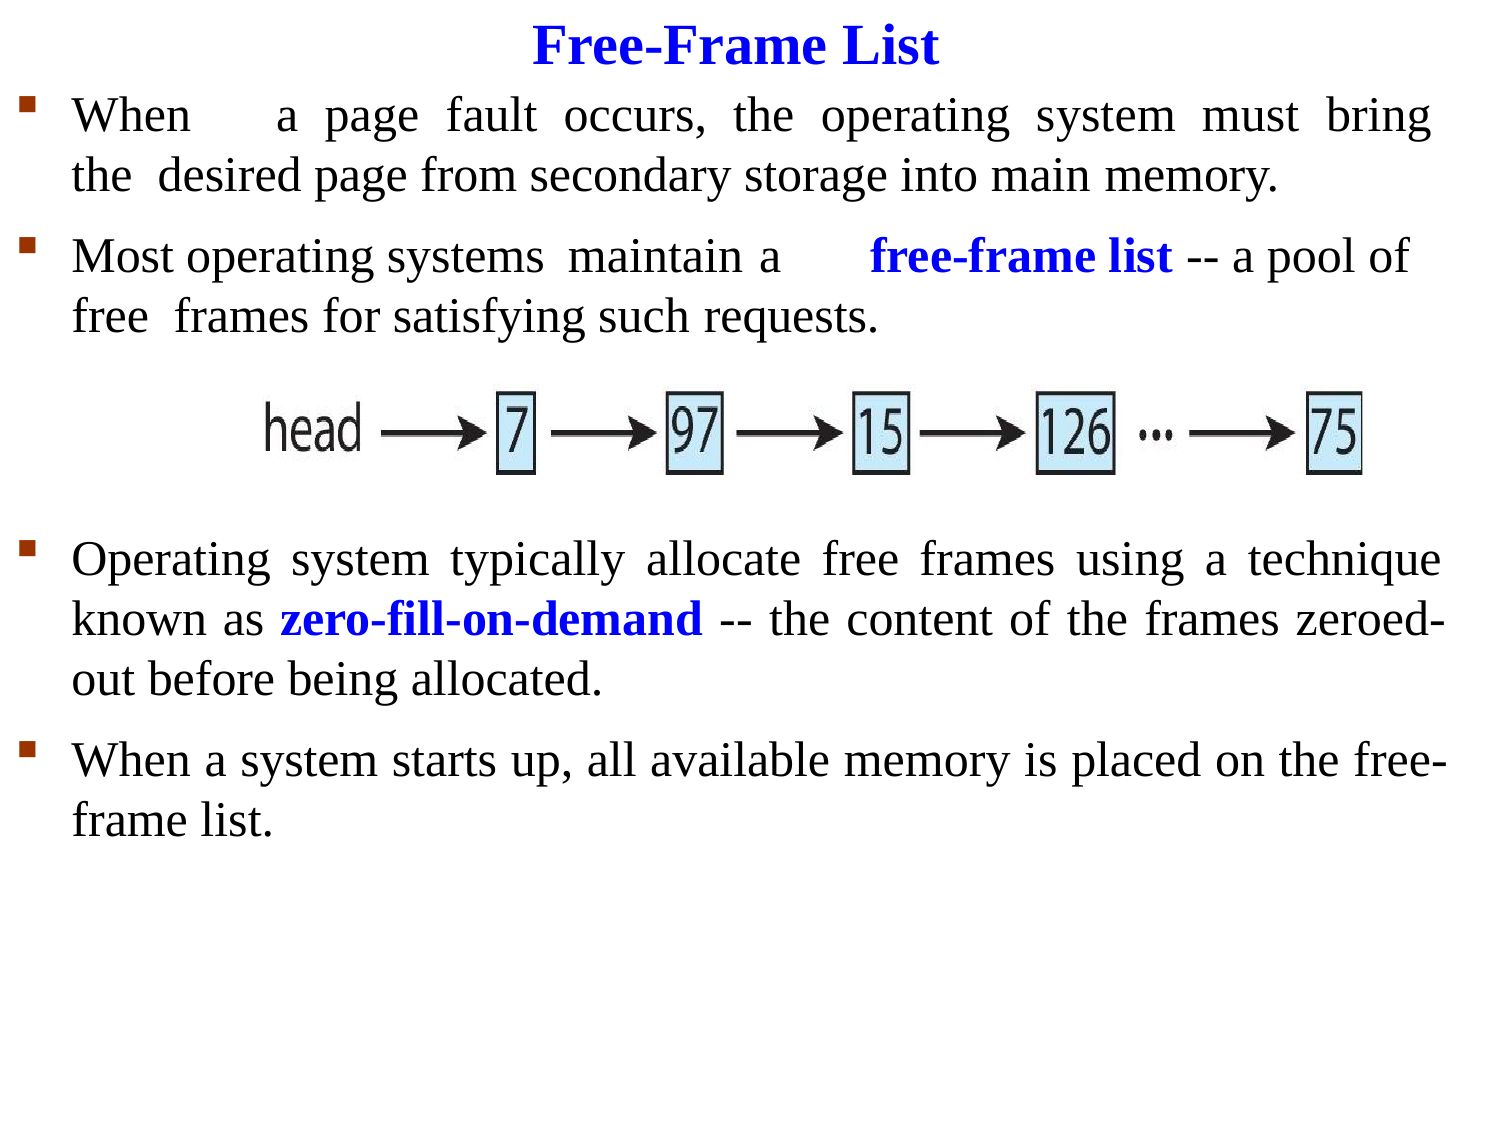

# Free-Frame List
When	a	page	fault	occurs,	the	operating	system	must	bring	the  desired page from secondary storage into main memory.
Most operating systems maintain a	free-frame list -- a pool of free  frames for satisfying such requests.

Operating system typically allocate free frames using a technique  known as zero-fill-on-demand -- the content of the frames zeroed-  out before being allocated.
When a system starts up, all available memory is placed on the free-  frame list.